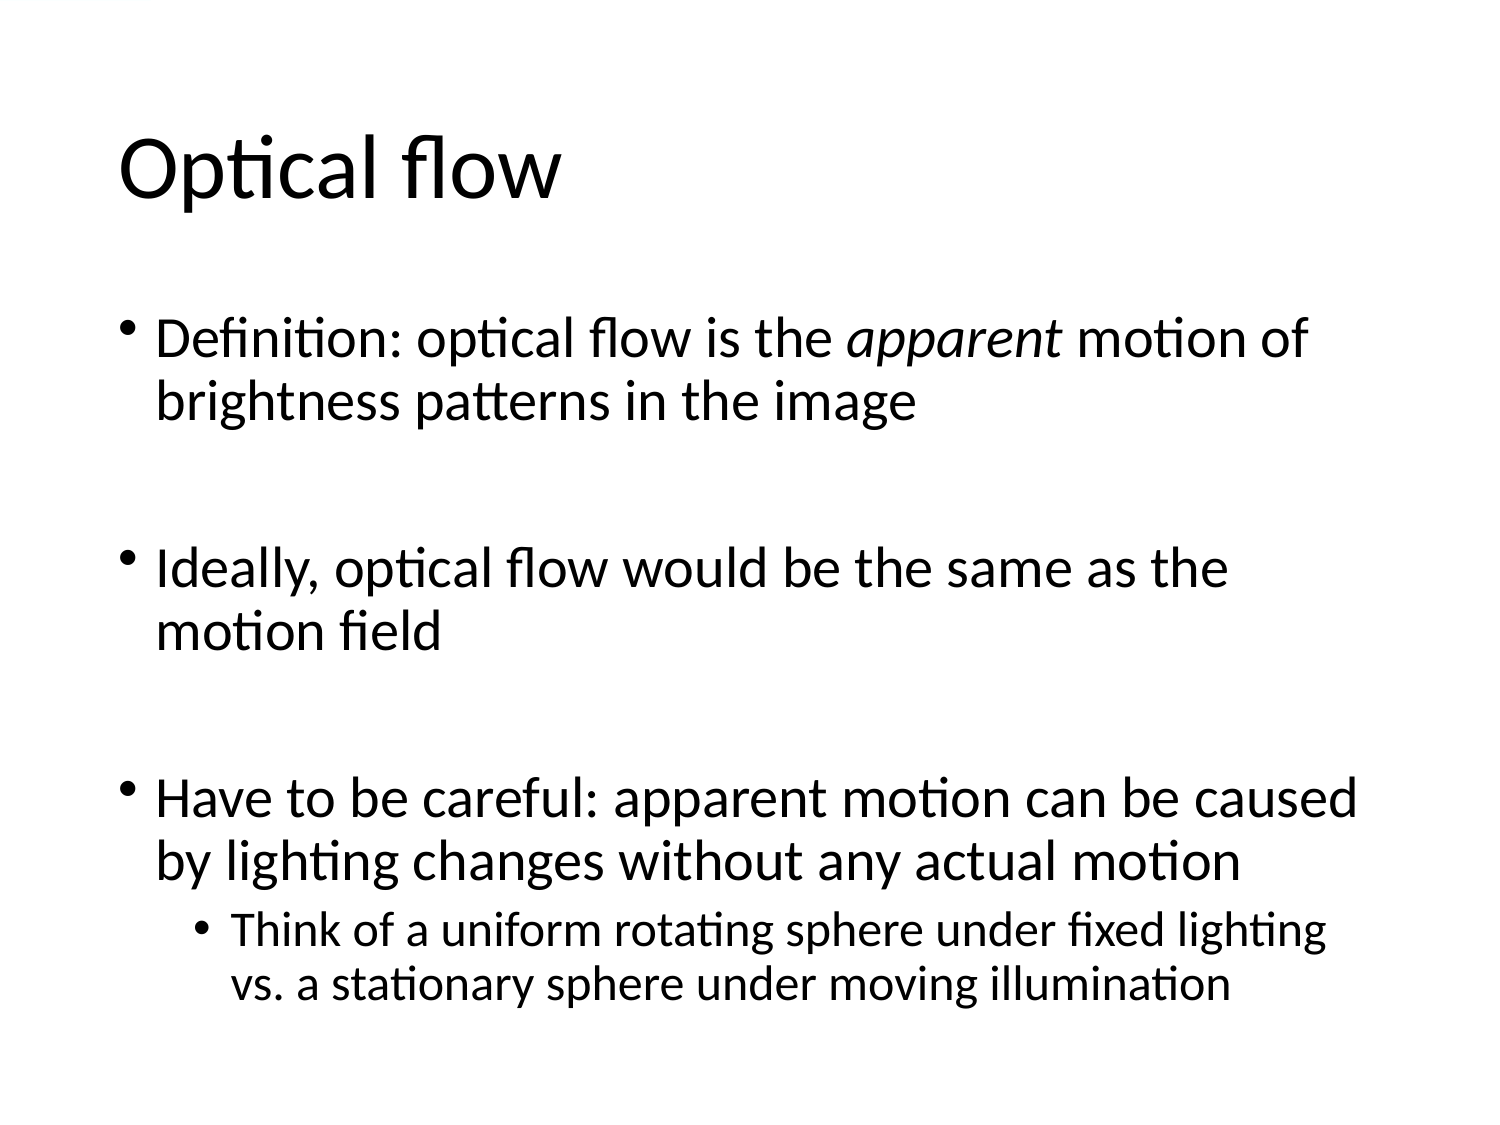

# Optical flow
Definition: optical flow is the apparent motion of brightness patterns in the image

Ideally, optical flow would be the same as the motion field

Have to be careful: apparent motion can be caused by lighting changes without any actual motion
Think of a uniform rotating sphere under fixed lighting vs. a stationary sphere under moving illumination